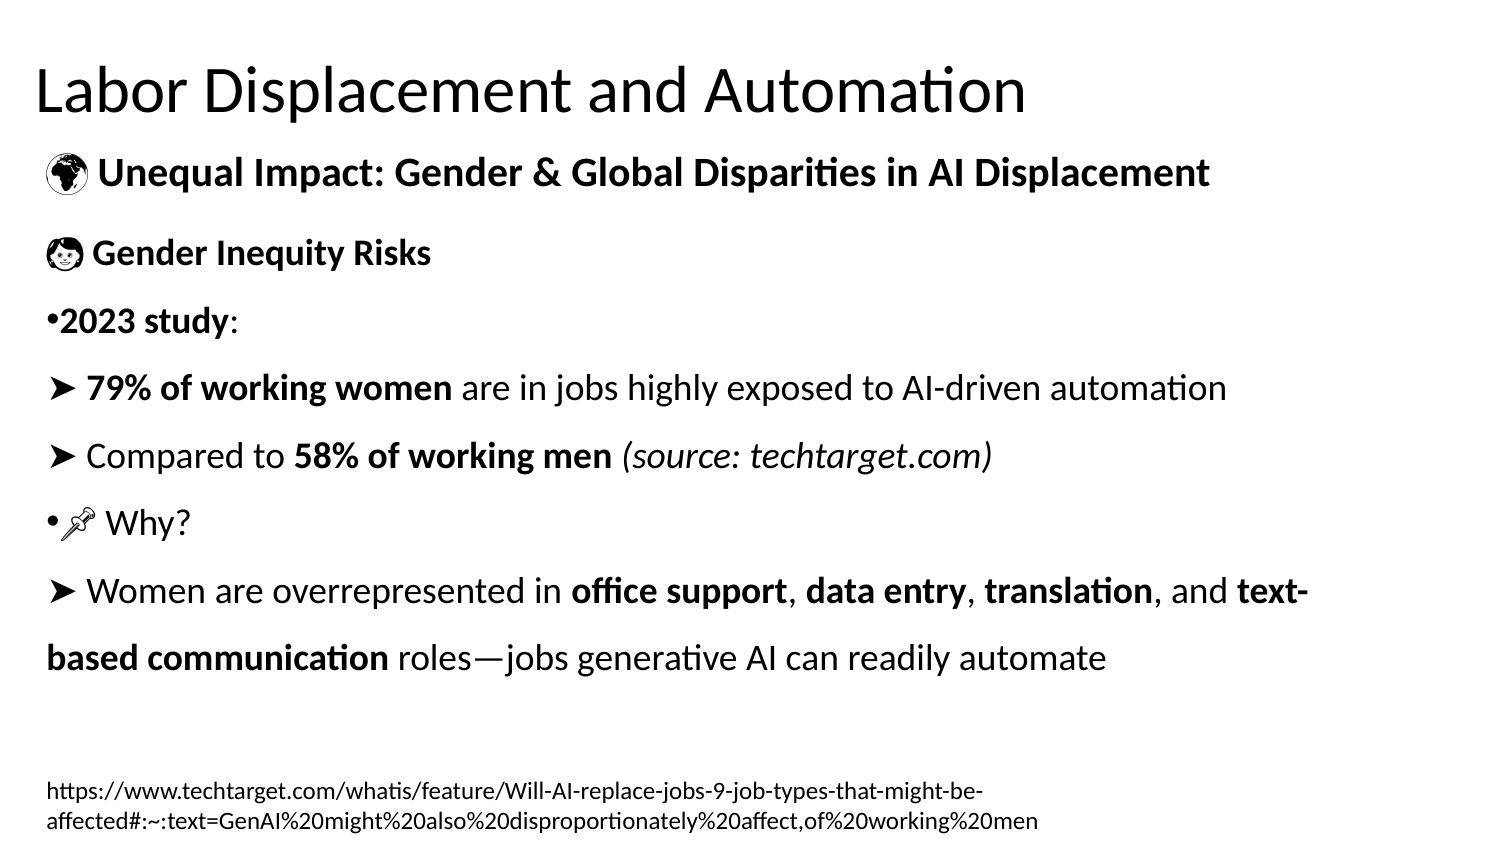

Labor Displacement and Automation
🌍 Unequal Impact: Gender & Global Disparities in AI Displacement

👩 Gender Inequity Risks
2023 study:
➤ 79% of working women are in jobs highly exposed to AI-driven automation
➤ Compared to 58% of working men (source: techtarget.com)
📌 Why?
➤ Women are overrepresented in office support, data entry, translation, and text-based communication roles—jobs generative AI can readily automate
https://www.techtarget.com/whatis/feature/Will-AI-replace-jobs-9-job-types-that-might-be-affected#:~:text=GenAI%20might%20also%20disproportionately%20affect,of%20working%20men